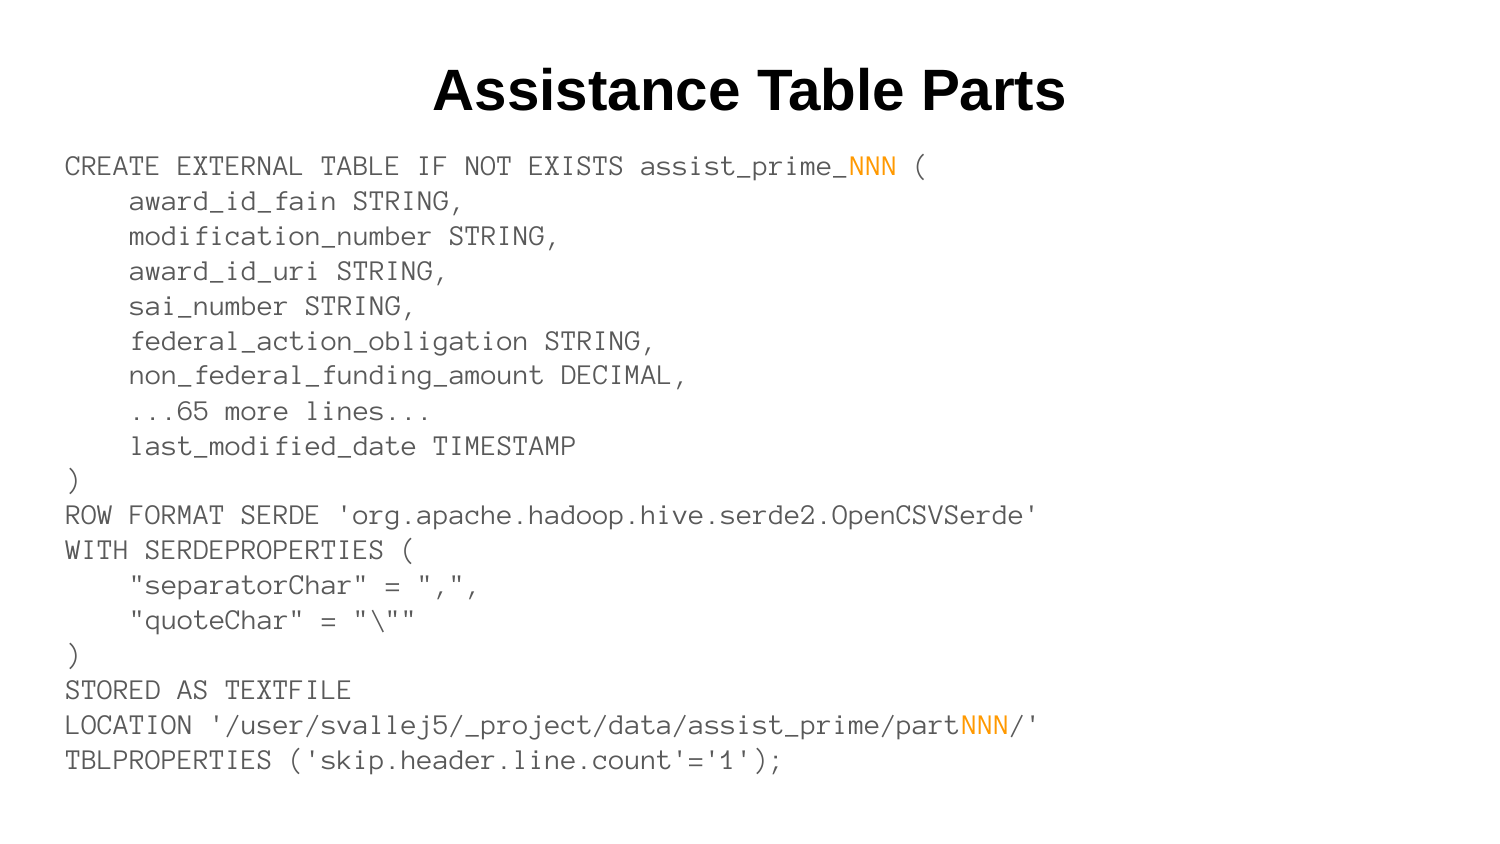

# Assistance Table Parts
CREATE EXTERNAL TABLE IF NOT EXISTS assist_prime_NNN (
    award_id_fain STRING,
    modification_number STRING,
    award_id_uri STRING,
    sai_number STRING,
    federal_action_obligation STRING,
    non_federal_funding_amount DECIMAL,
    ...65 more lines...
    last_modified_date TIMESTAMP
)
ROW FORMAT SERDE 'org.apache.hadoop.hive.serde2.OpenCSVSerde'
WITH SERDEPROPERTIES (
    "separatorChar" = ",",
    "quoteChar" = "\""
)
STORED AS TEXTFILE
LOCATION '/user/svallej5/_project/data/assist_prime/partNNN/'
TBLPROPERTIES ('skip.header.line.count'='1');